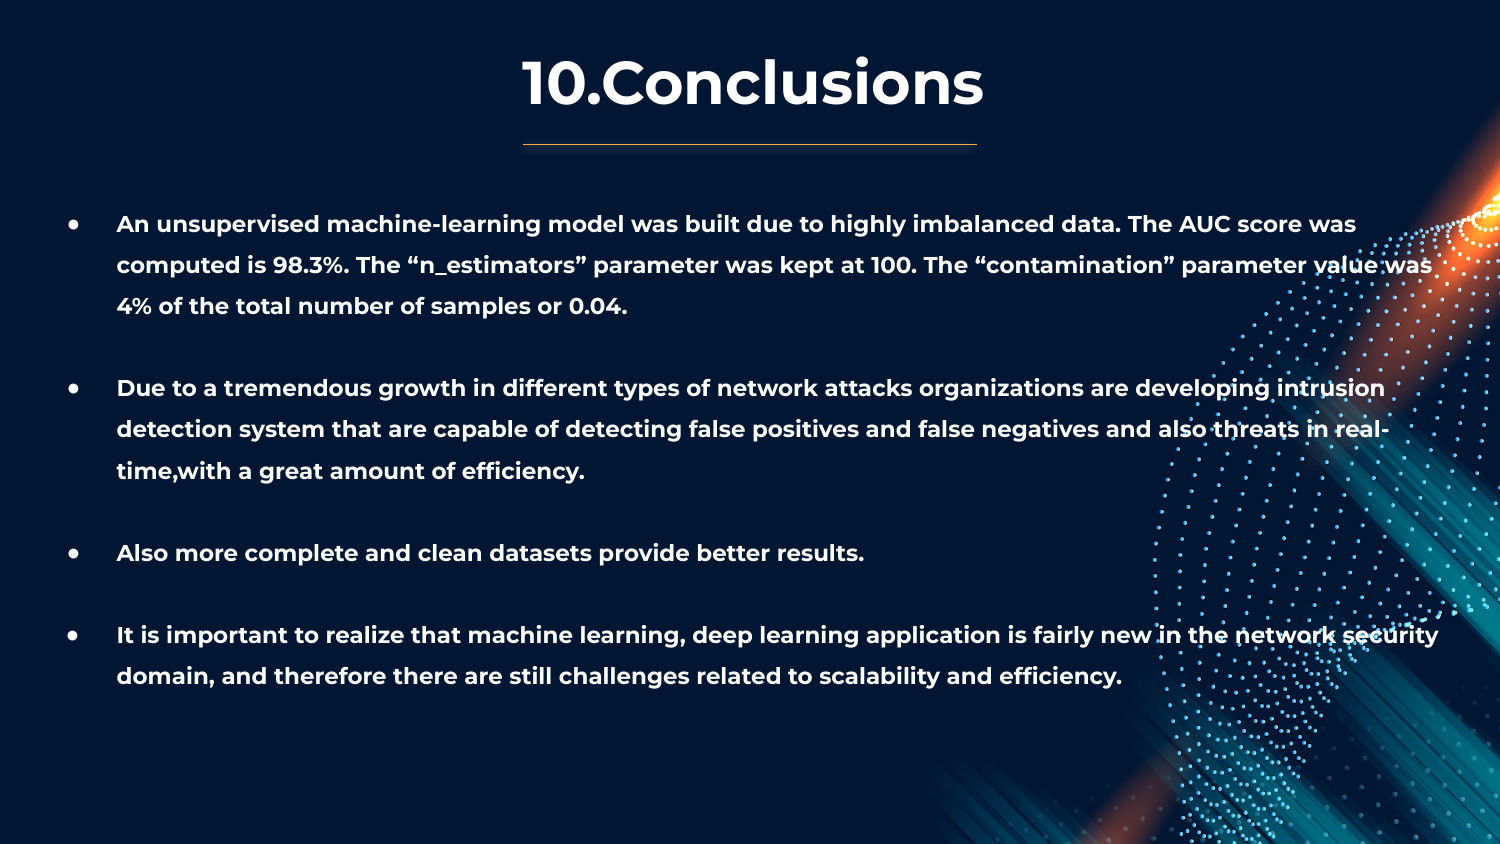

10.Conclusions
An unsupervised machine-learning model was built due to highly imbalanced data. The AUC score was computed is 98.3%. The “n_estimators” parameter was kept at 100. The “contamination” parameter value was 4% of the total number of samples or 0.04.

Due to a tremendous growth in different types of network attacks organizations are developing intrusion detection system that are capable of detecting false positives and false negatives and also threats in real-time,with a great amount of efficiency.

Also more complete and clean datasets provide better results.

It is important to realize that machine learning, deep learning application is fairly new in the network security domain, and therefore there are still challenges related to scalability and efficiency.